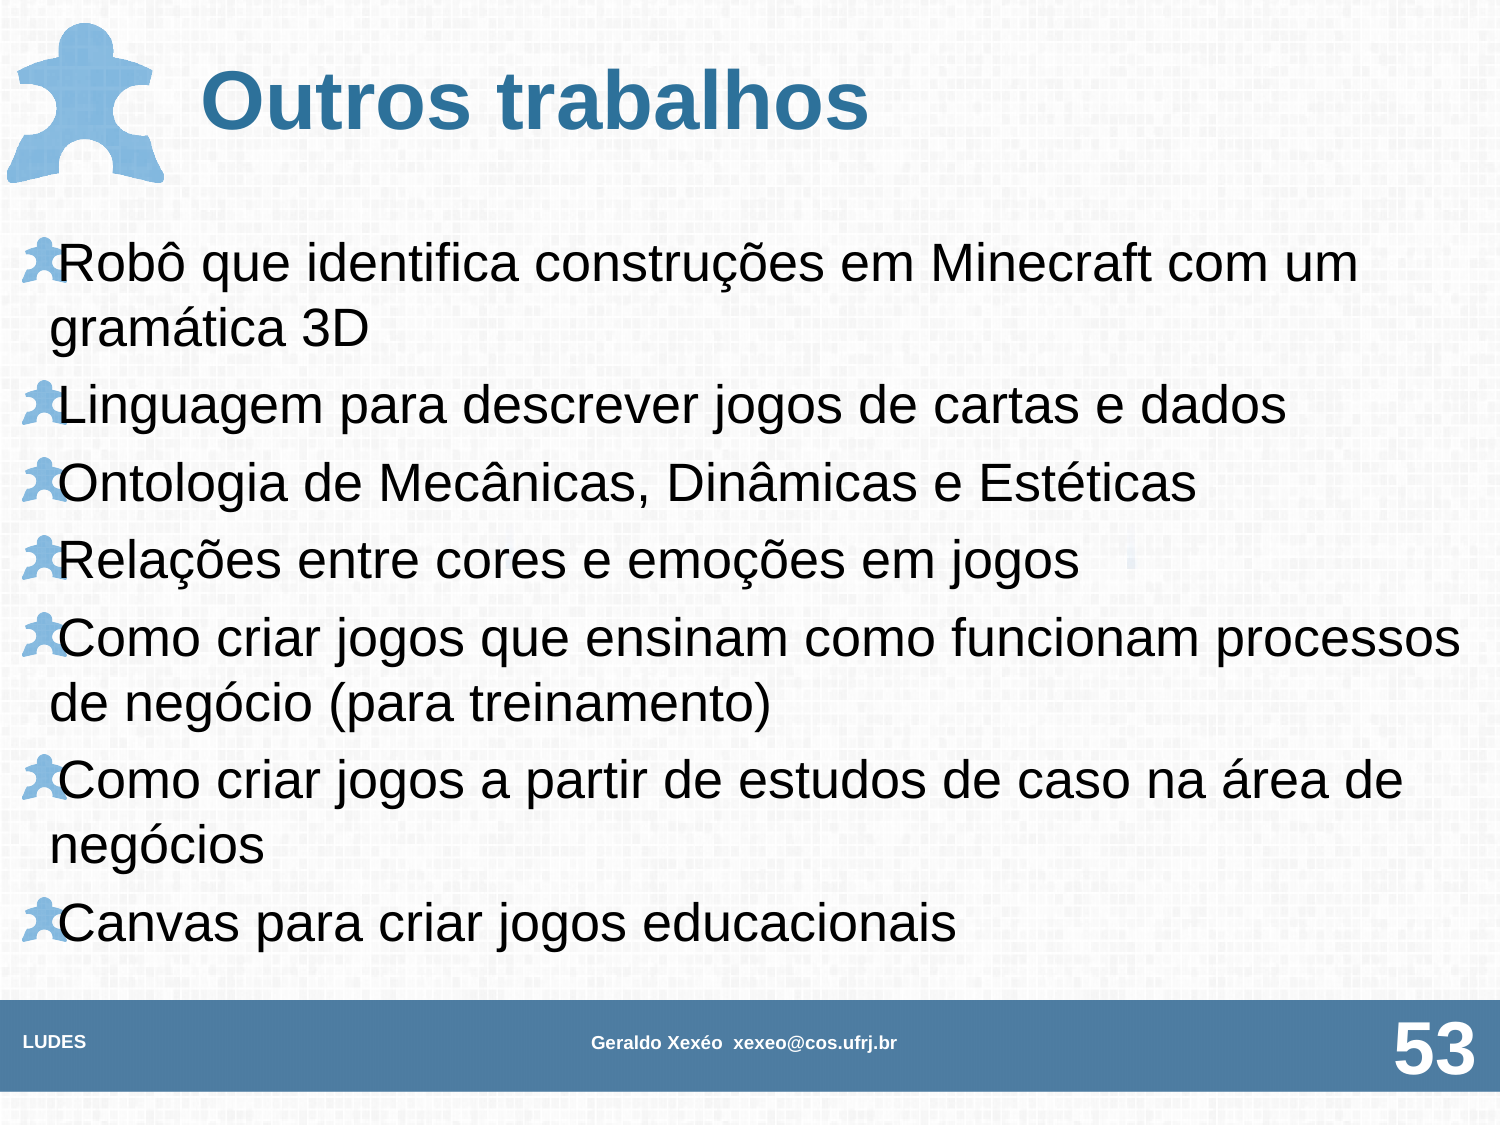

# Outros trabalhos
Robô que identifica construções em Minecraft com um gramática 3D
Linguagem para descrever jogos de cartas e dados
Ontologia de Mecânicas, Dinâmicas e Estéticas
Relações entre cores e emoções em jogos
Como criar jogos que ensinam como funcionam processos de negócio (para treinamento)
Como criar jogos a partir de estudos de caso na área de negócios
Canvas para criar jogos educacionais

LUDES
Geraldo Xexéo  xexeo@cos.ufrj.br
53